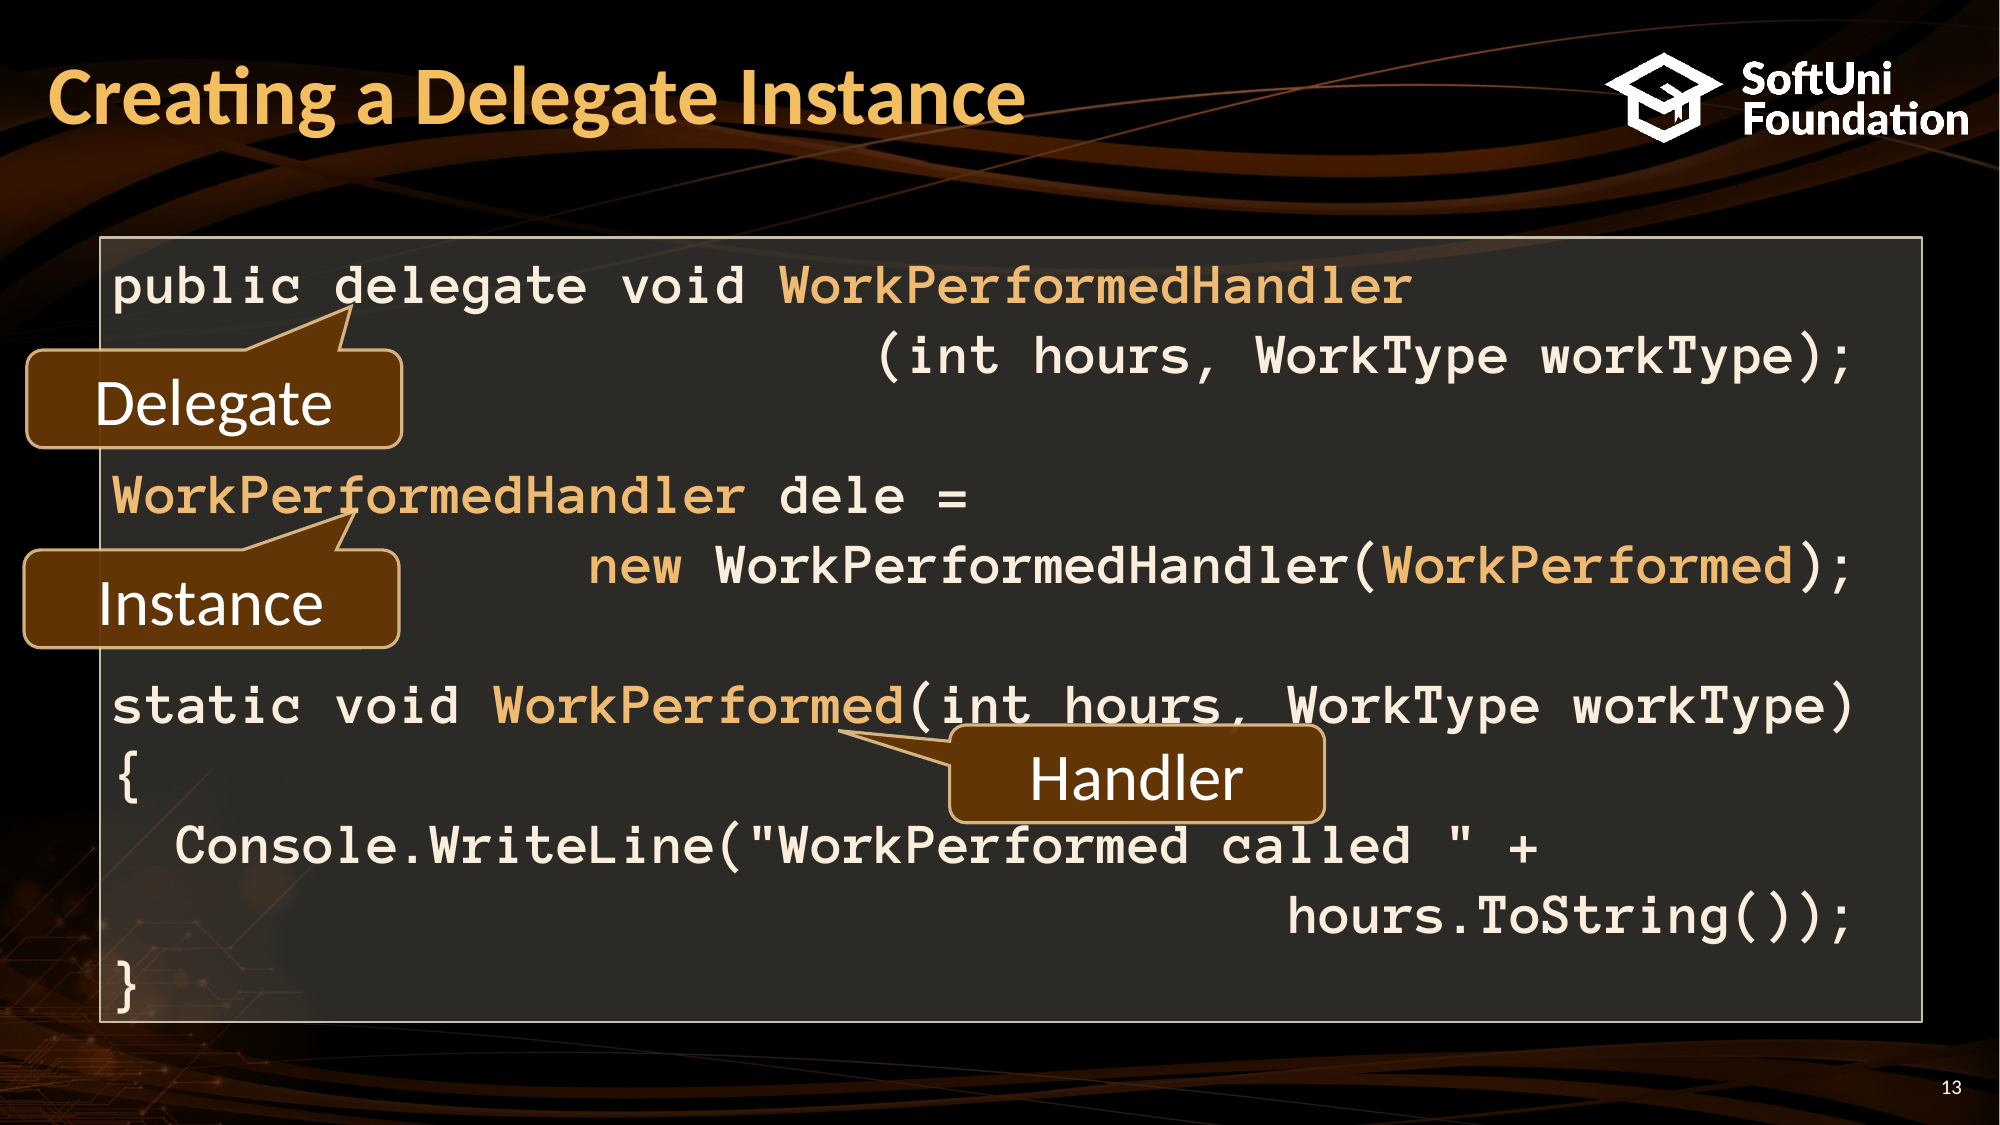

# Creating a Delegate Instance
public delegate void WorkPerformedHandler
                        (int hours, WorkType workType);

WorkPerformedHandler dele =
               new WorkPerformedHandler(WorkPerformed);

static void WorkPerformed(int hours, WorkType workType)
{
  Console.WriteLine("WorkPerformed called " +
                                     hours.ToString());
}
Delegate
Instance
Handler
13